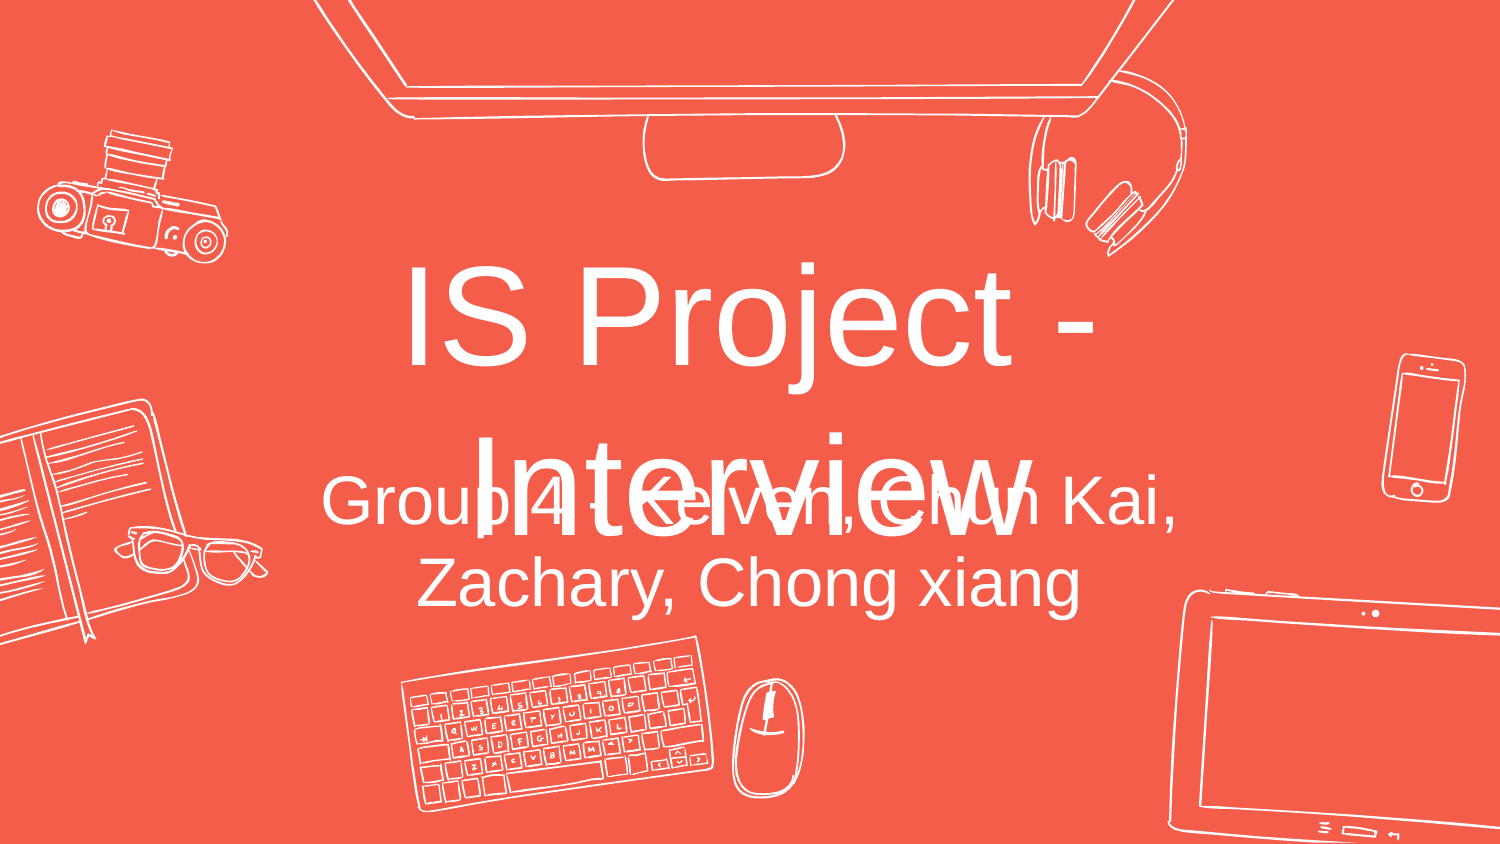

# IS Project - Interview
Group 4 - Kelven, Chun Kai, Zachary, Chong xiang